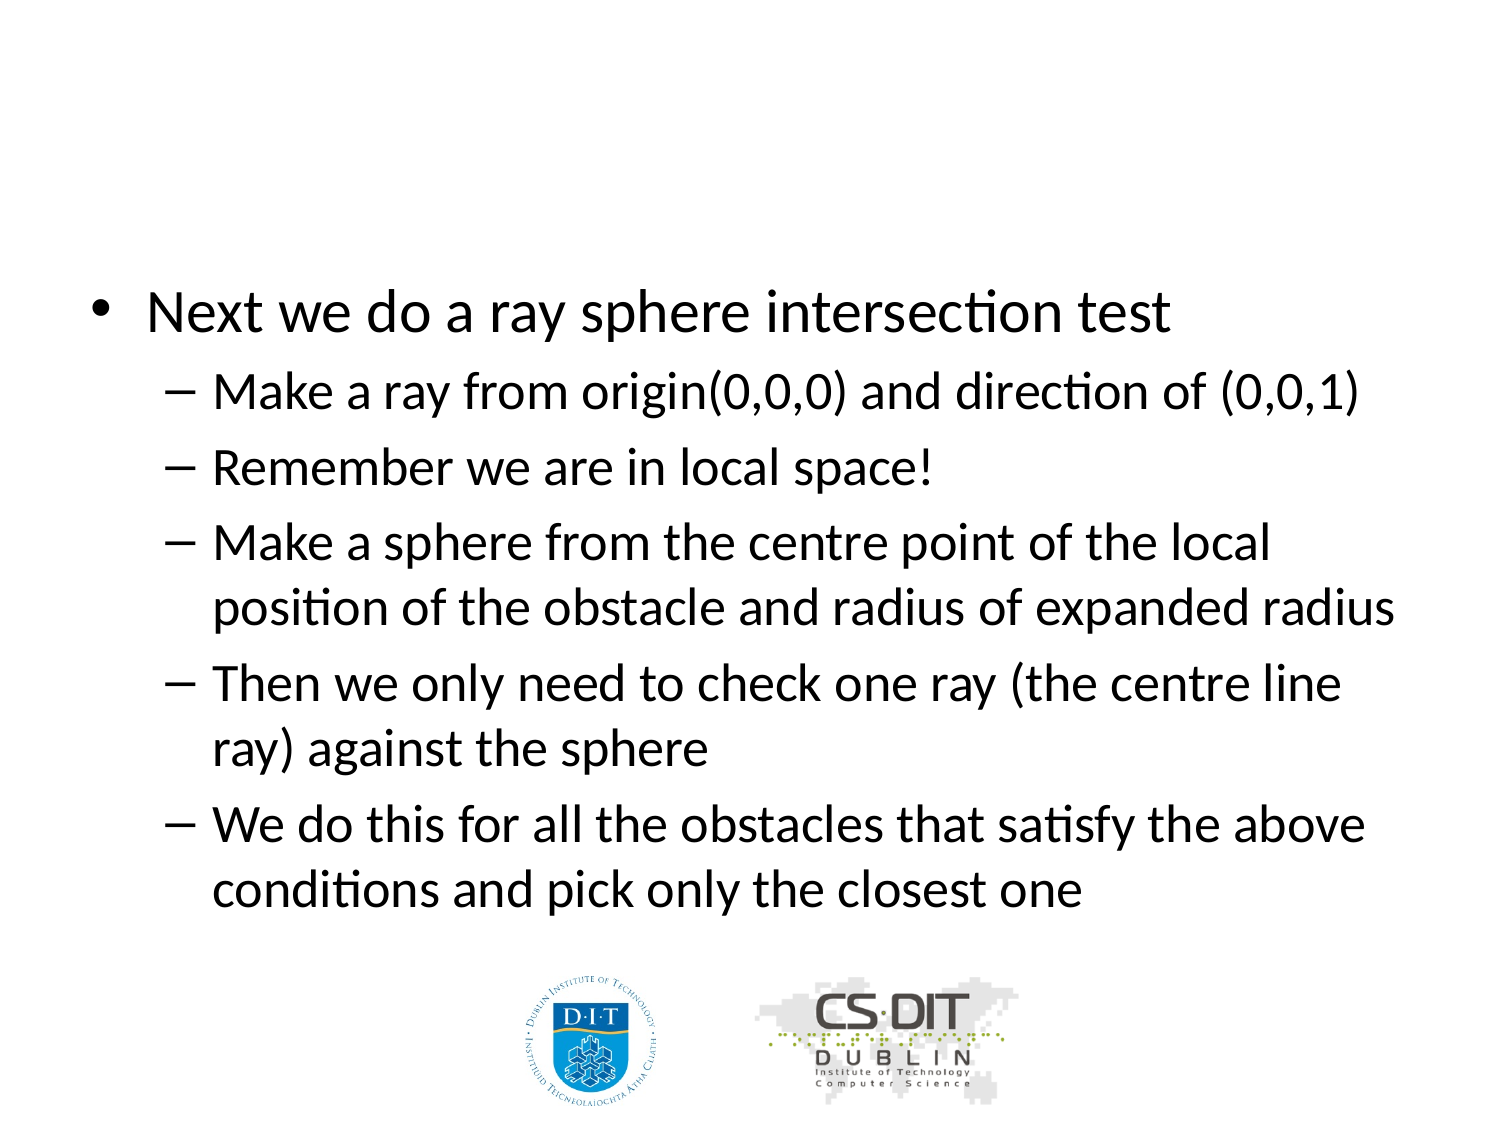

#
Next we do a ray sphere intersection test
Make a ray from origin(0,0,0) and direction of (0,0,1)
Remember we are in local space!
Make a sphere from the centre point of the local position of the obstacle and radius of expanded radius
Then we only need to check one ray (the centre line ray) against the sphere
We do this for all the obstacles that satisfy the above conditions and pick only the closest one